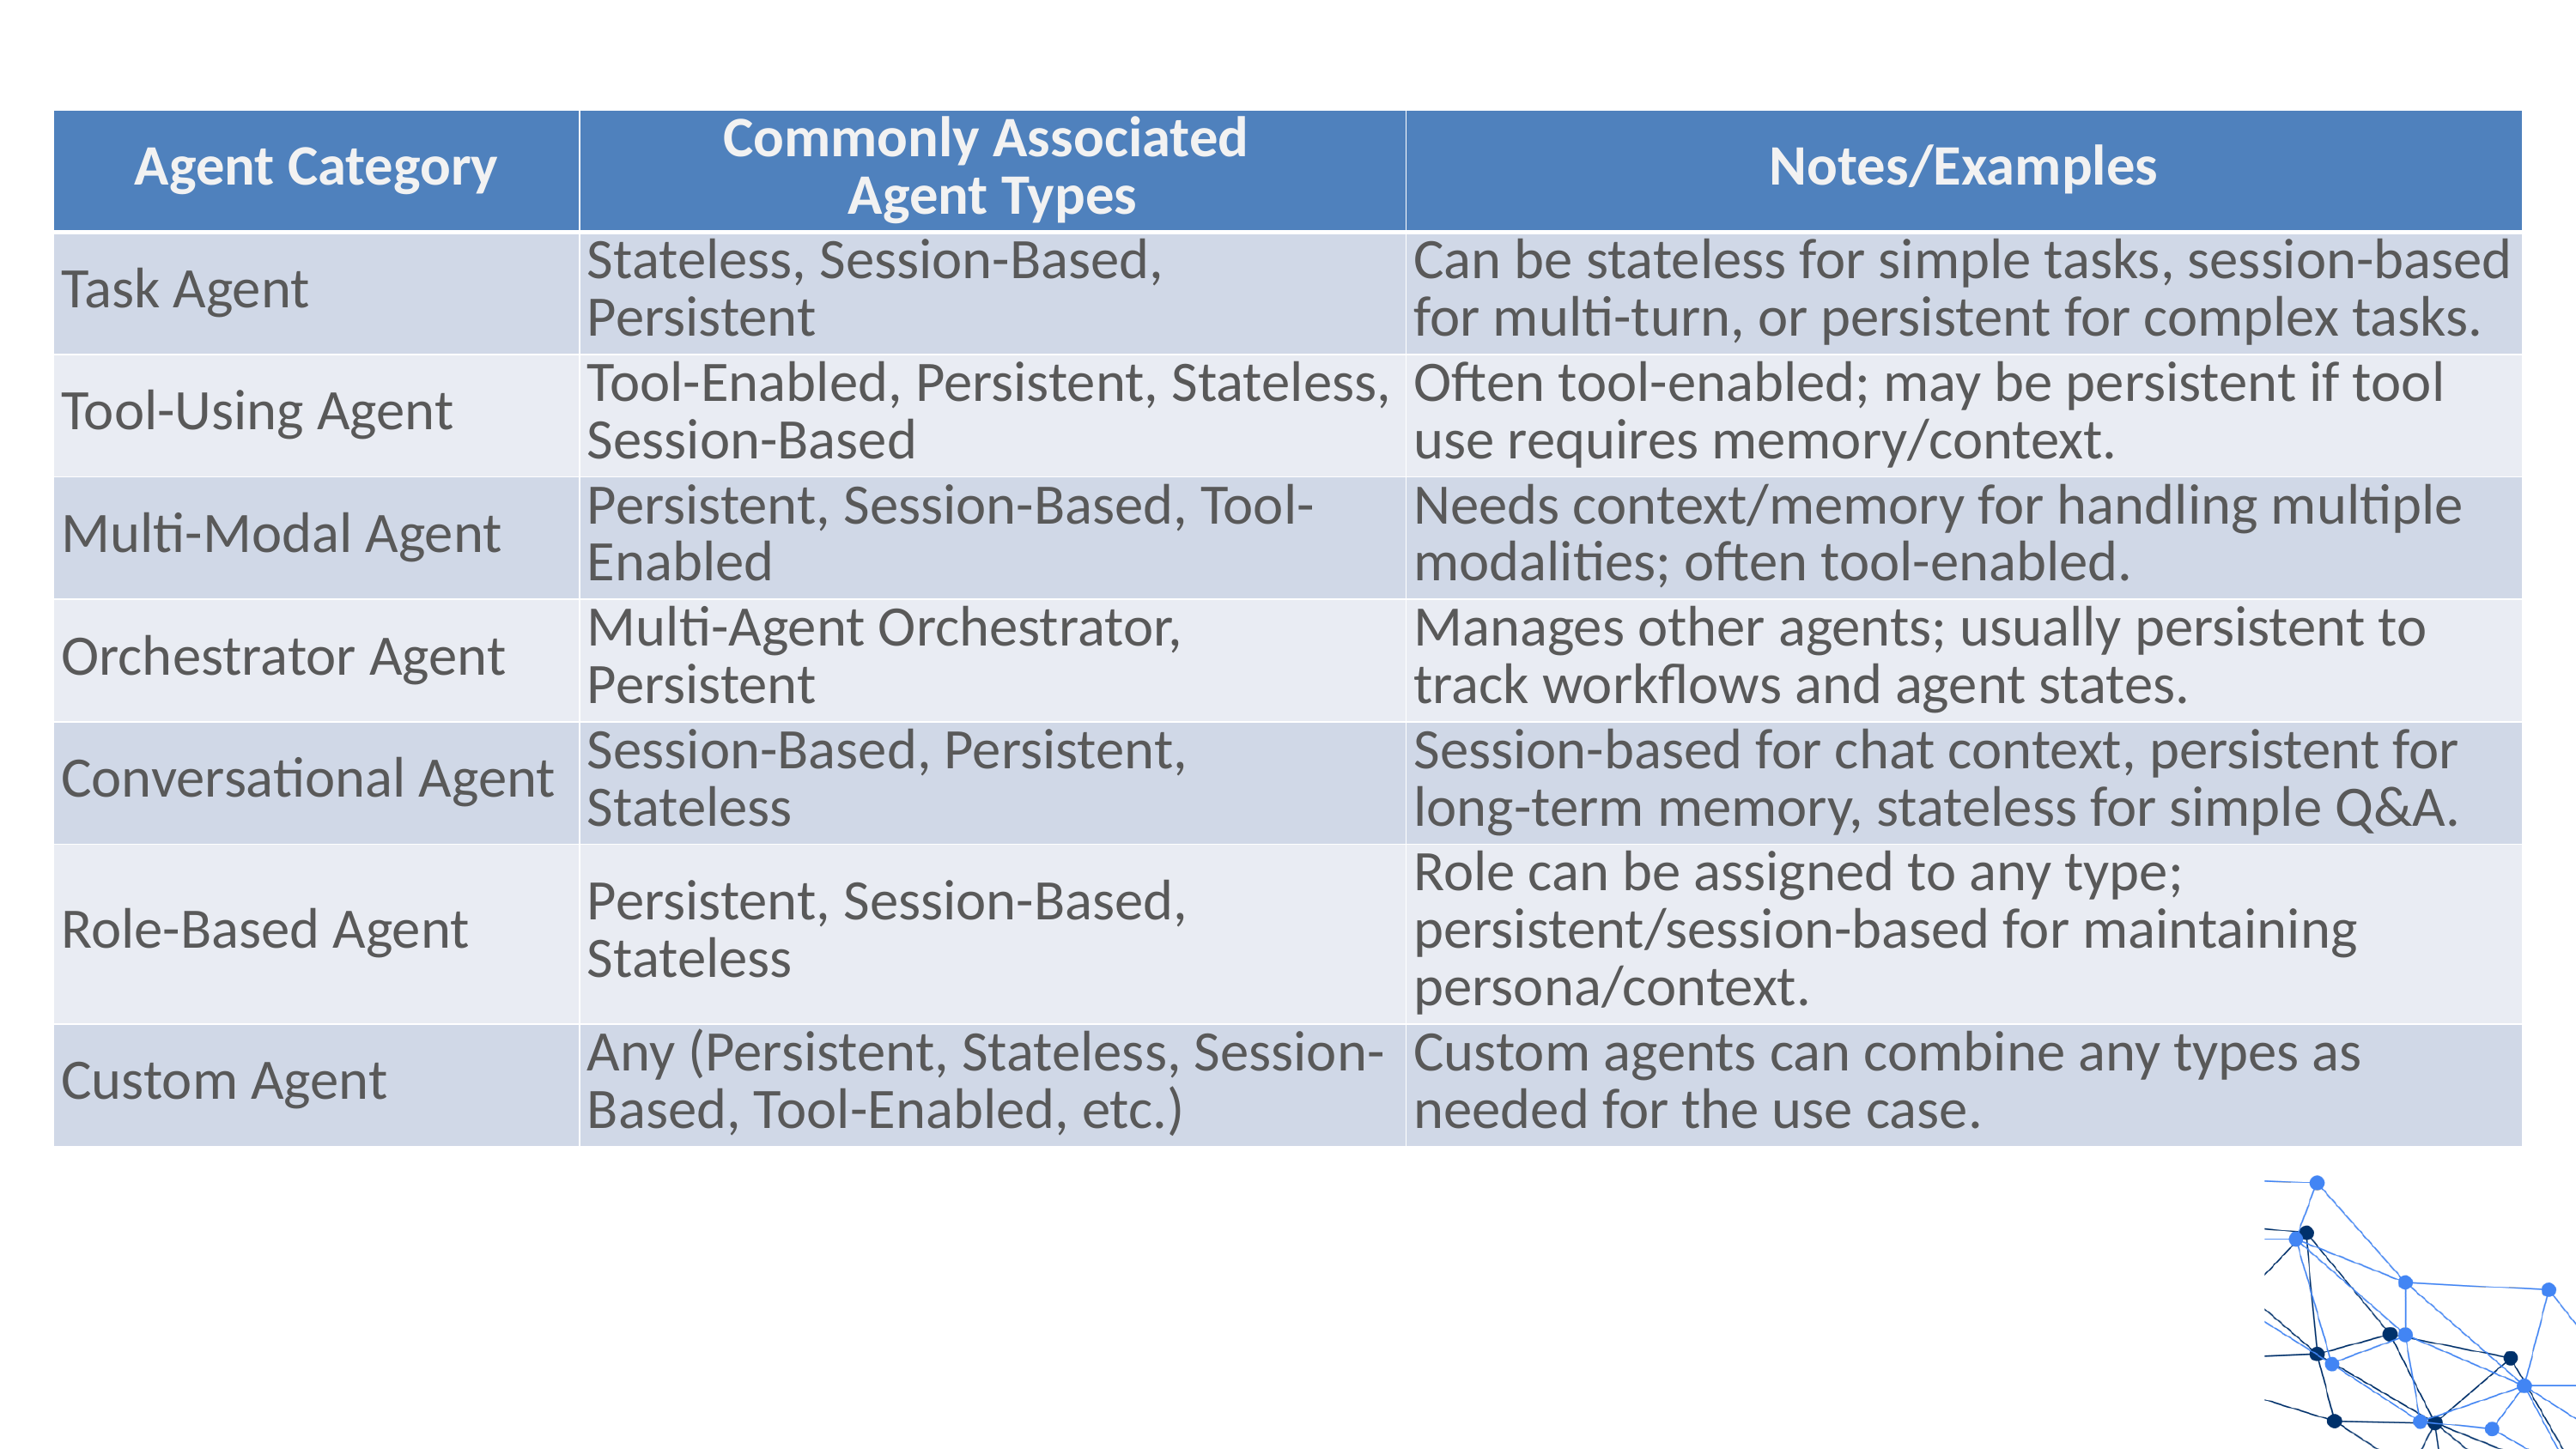

| Agent Category | Commonly Associated Agent Types | Notes/Examples |
| --- | --- | --- |
| Task Agent | Stateless, Session-Based, Persistent | Can be stateless for simple tasks, session-based for multi-turn, or persistent for complex tasks. |
| Tool-Using Agent | Tool-Enabled, Persistent, Stateless, Session-Based | Often tool-enabled; may be persistent if tool use requires memory/context. |
| Multi-Modal Agent | Persistent, Session-Based, Tool-Enabled | Needs context/memory for handling multiple modalities; often tool-enabled. |
| Orchestrator Agent | Multi-Agent Orchestrator, Persistent | Manages other agents; usually persistent to track workflows and agent states. |
| Conversational Agent | Session-Based, Persistent, Stateless | Session-based for chat context, persistent for long-term memory, stateless for simple Q&A. |
| Role-Based Agent | Persistent, Session-Based, Stateless | Role can be assigned to any type; persistent/session-based for maintaining persona/context. |
| Custom Agent | Any (Persistent, Stateless, Session-Based, Tool-Enabled, etc.) | Custom agents can combine any types as needed for the use case. |